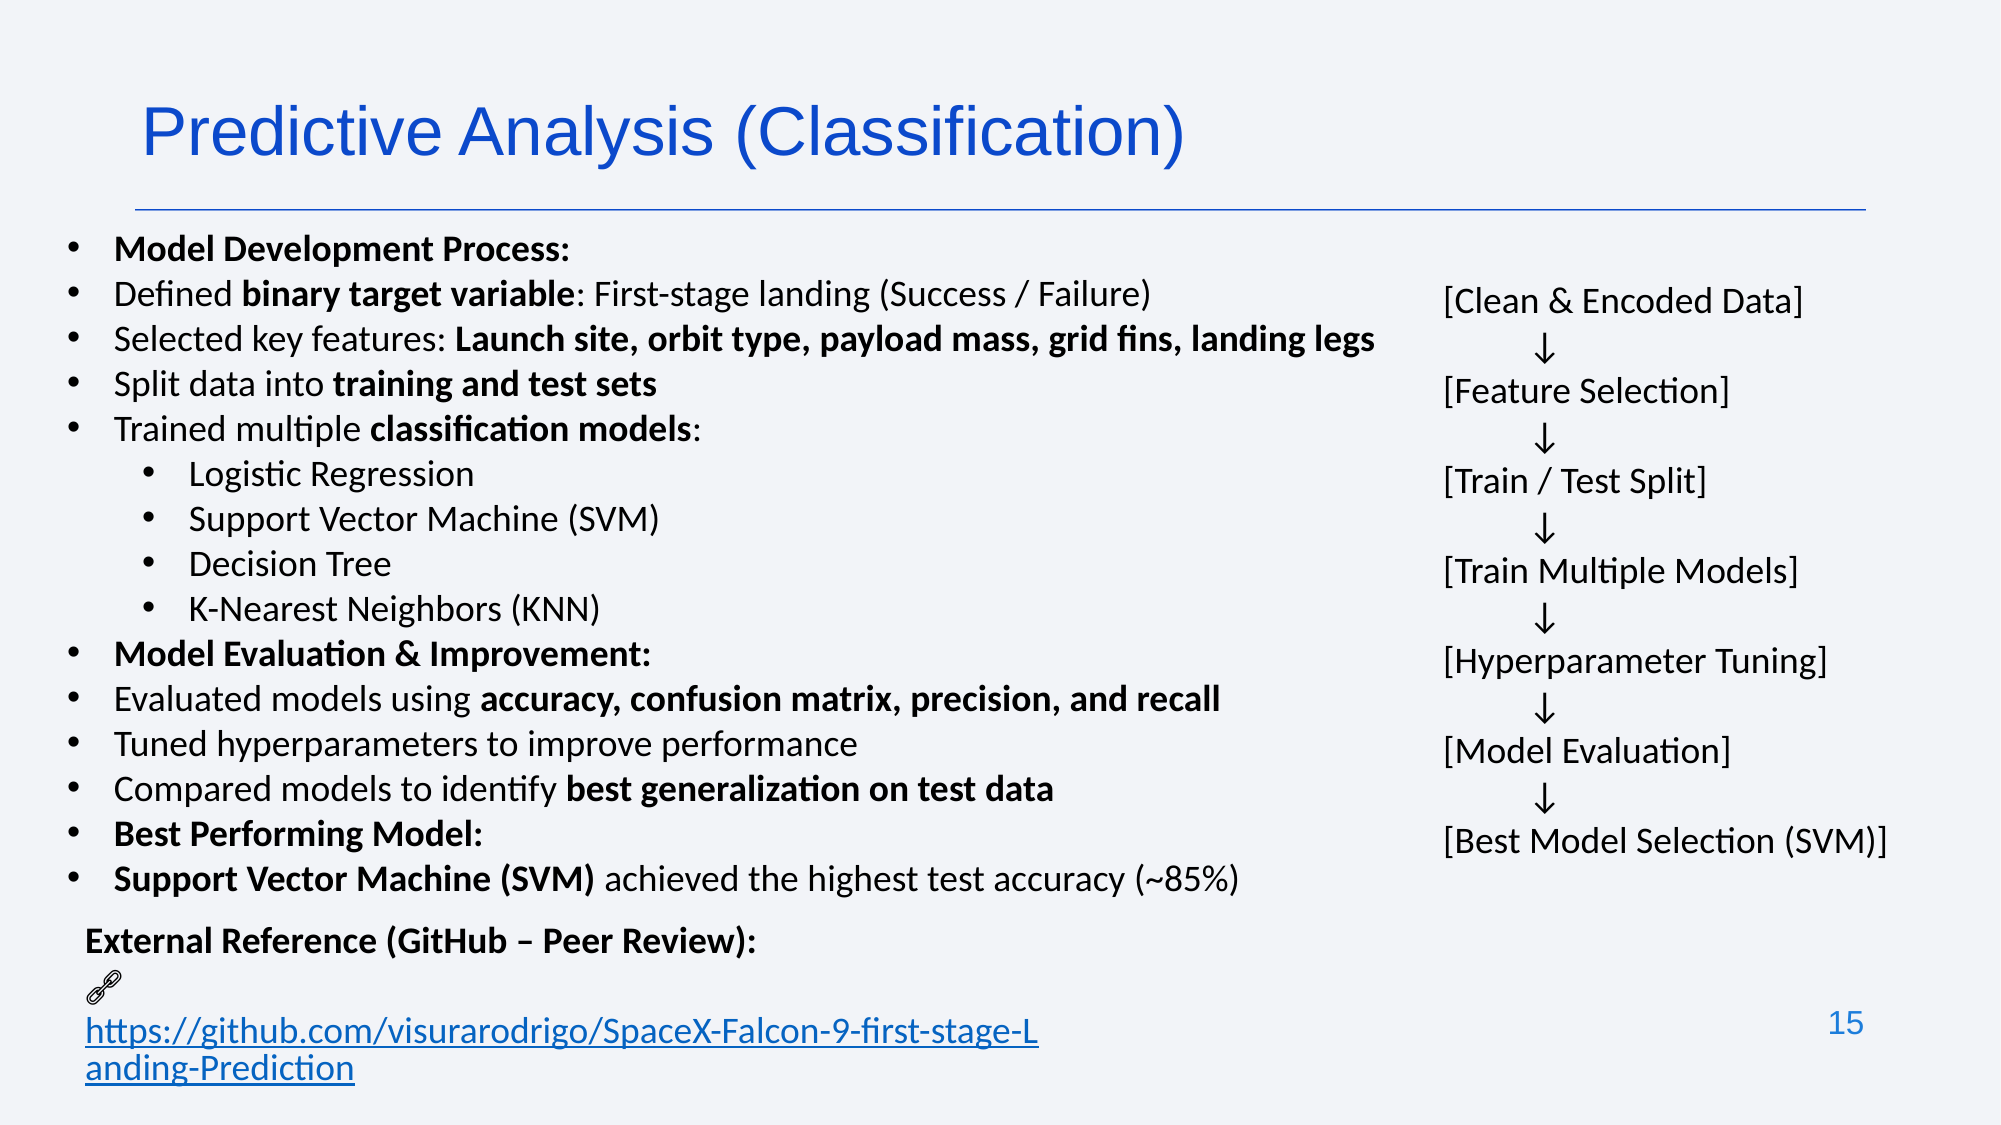

Predictive Analysis (Classification)
Model Development Process:
Defined binary target variable: First-stage landing (Success / Failure)
Selected key features: Launch site, orbit type, payload mass, grid fins, landing legs
Split data into training and test sets
Trained multiple classification models:
Logistic Regression
Support Vector Machine (SVM)
Decision Tree
K-Nearest Neighbors (KNN)
Model Evaluation & Improvement:
Evaluated models using accuracy, confusion matrix, precision, and recall
Tuned hyperparameters to improve performance
Compared models to identify best generalization on test data
Best Performing Model:
Support Vector Machine (SVM) achieved the highest test accuracy (~85%)
[Clean & Encoded Data]
          ↓
[Feature Selection]
          ↓
[Train / Test Split]
          ↓
[Train Multiple Models]
          ↓
[Hyperparameter Tuning]
          ↓
[Model Evaluation]
          ↓
[Best Model Selection (SVM)]
External Reference (GitHub – Peer Review):
🔗 https://github.com/visurarodrigo/SpaceX-Falcon-9-first-stage-Landing-Prediction
📁 Notebook: Prediction ML.ipynb
15